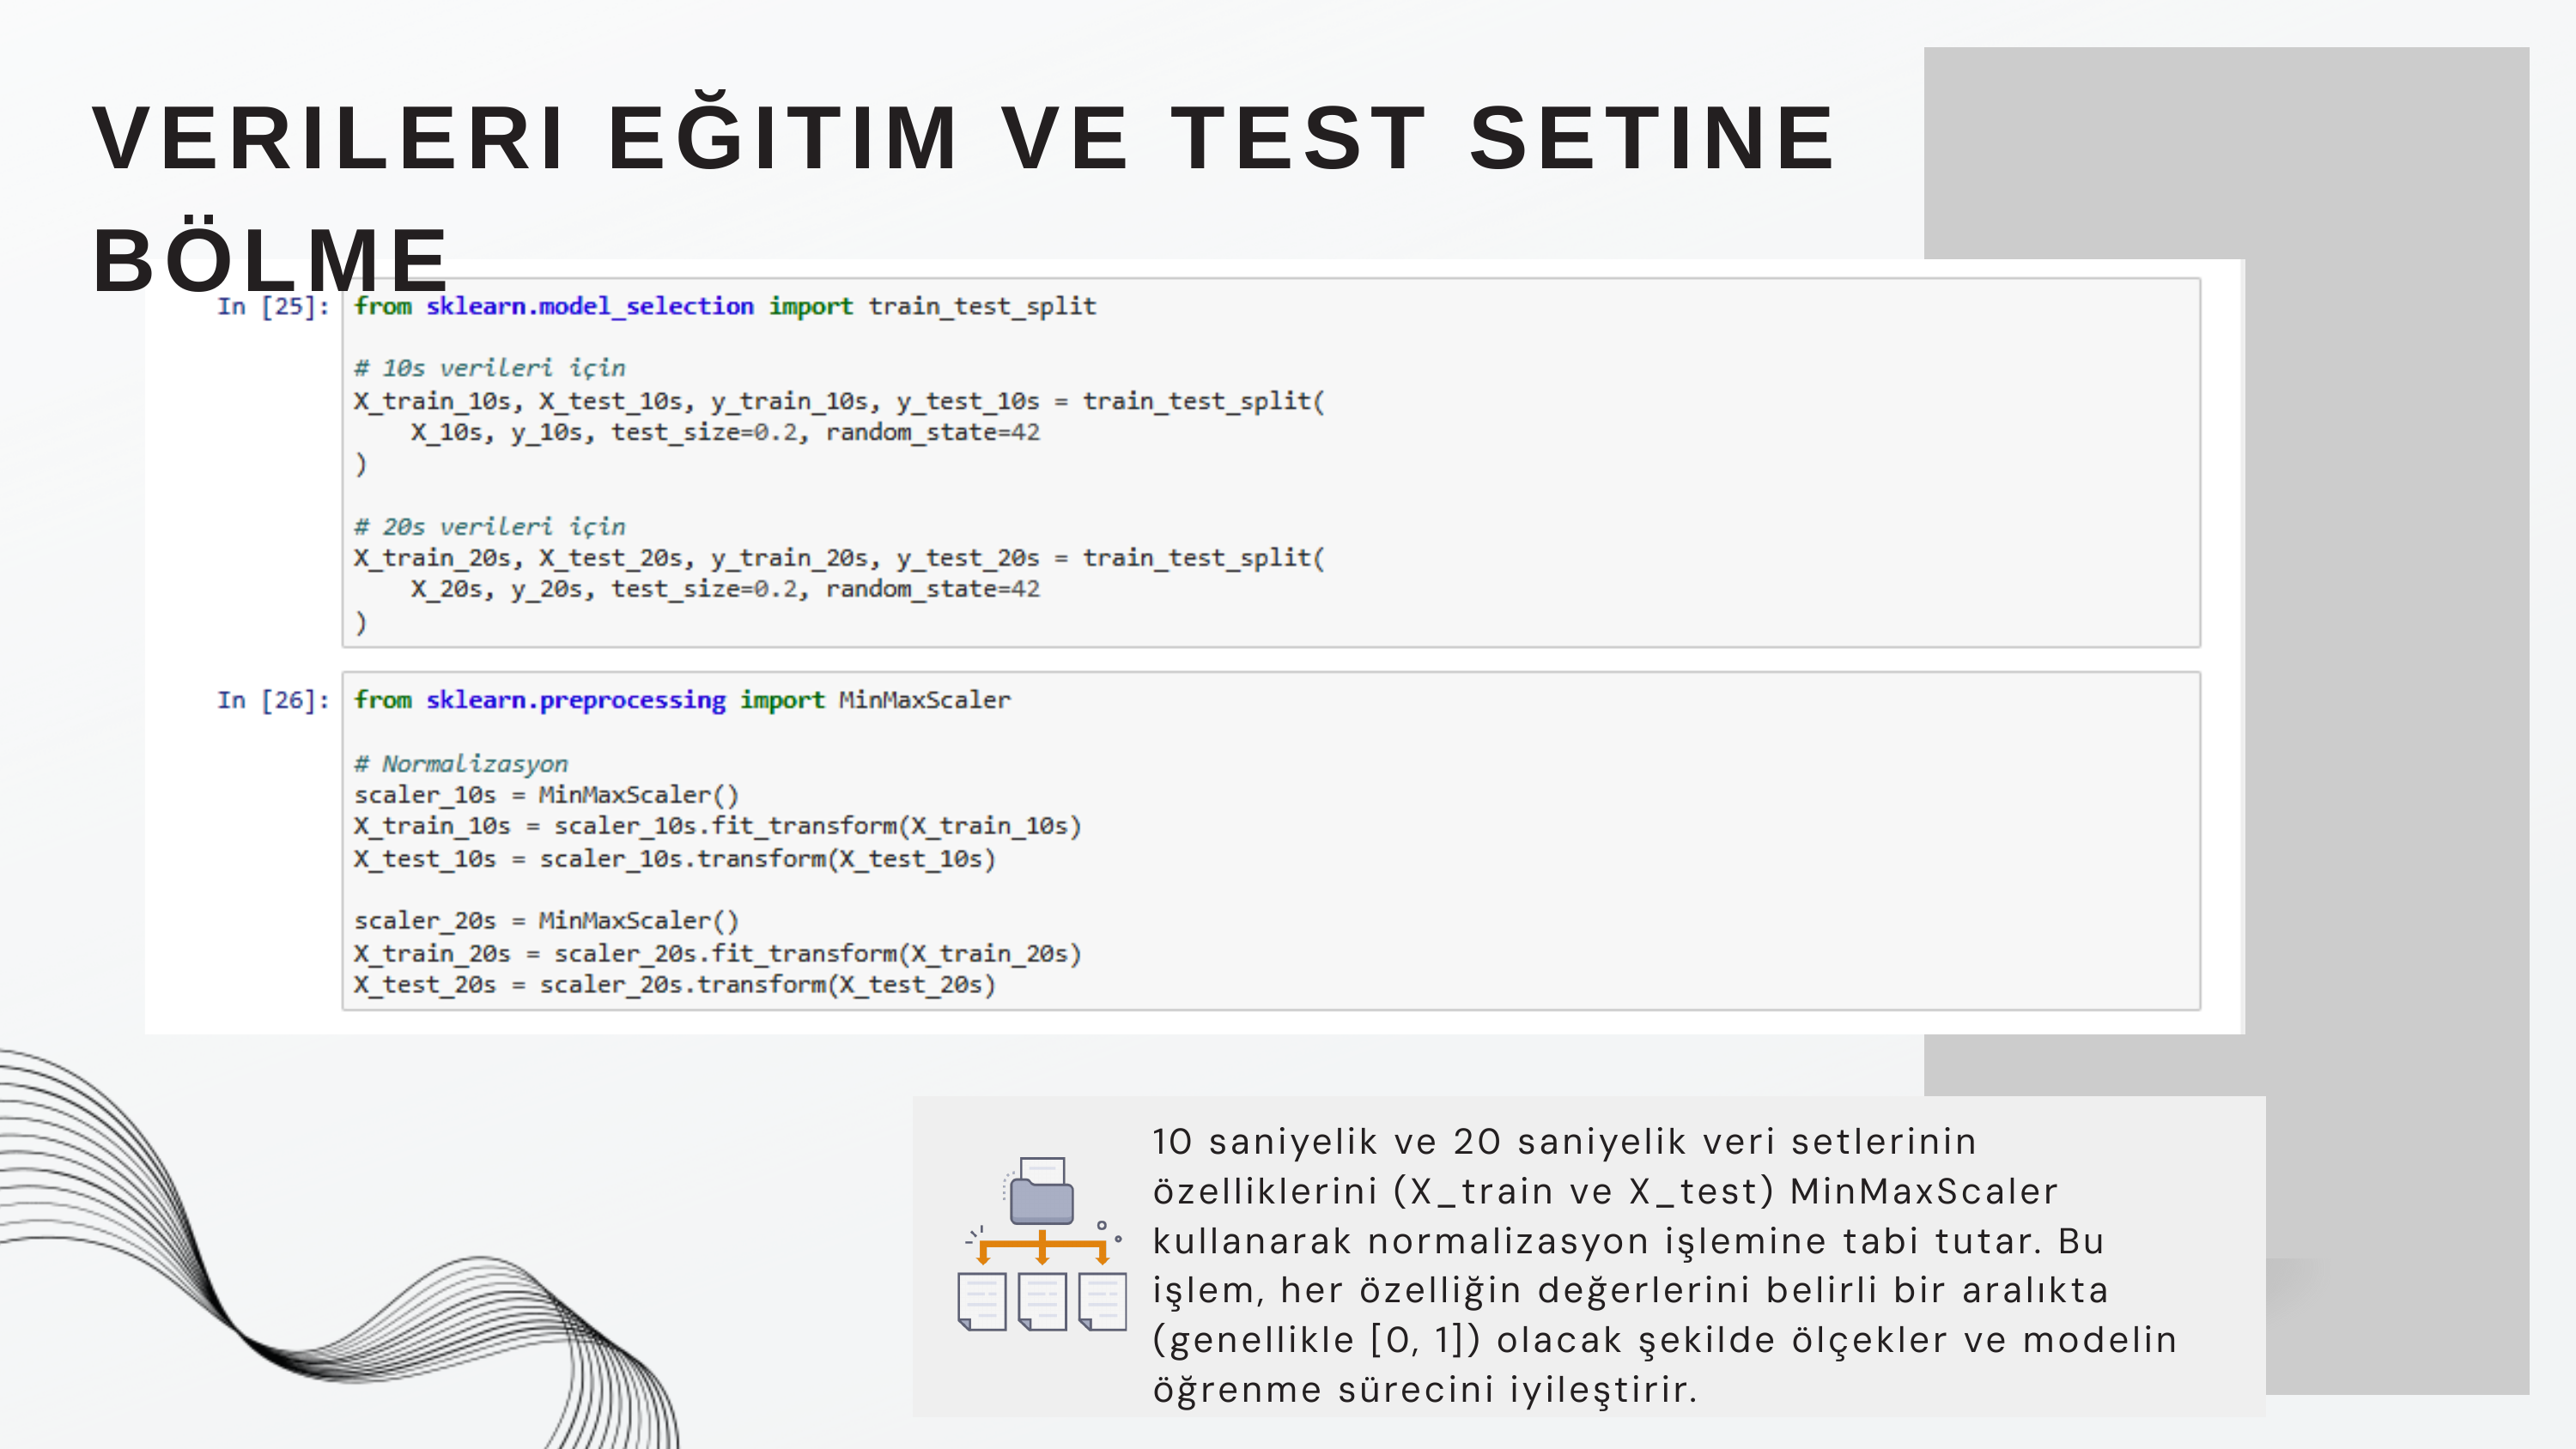

VERILERI EĞITIM VE TEST SETINE BÖLME

10 saniyelik ve 20 saniyelik veri setlerinin özelliklerini (X_train ve X_test) MinMaxScaler kullanarak normalizasyon işlemine tabi tutar. Bu işlem, her özelliğin değerlerini belirli bir aralıkta (genellikle [0, 1]) olacak şekilde ölçekler ve modelin öğrenme sürecini iyileştirir.